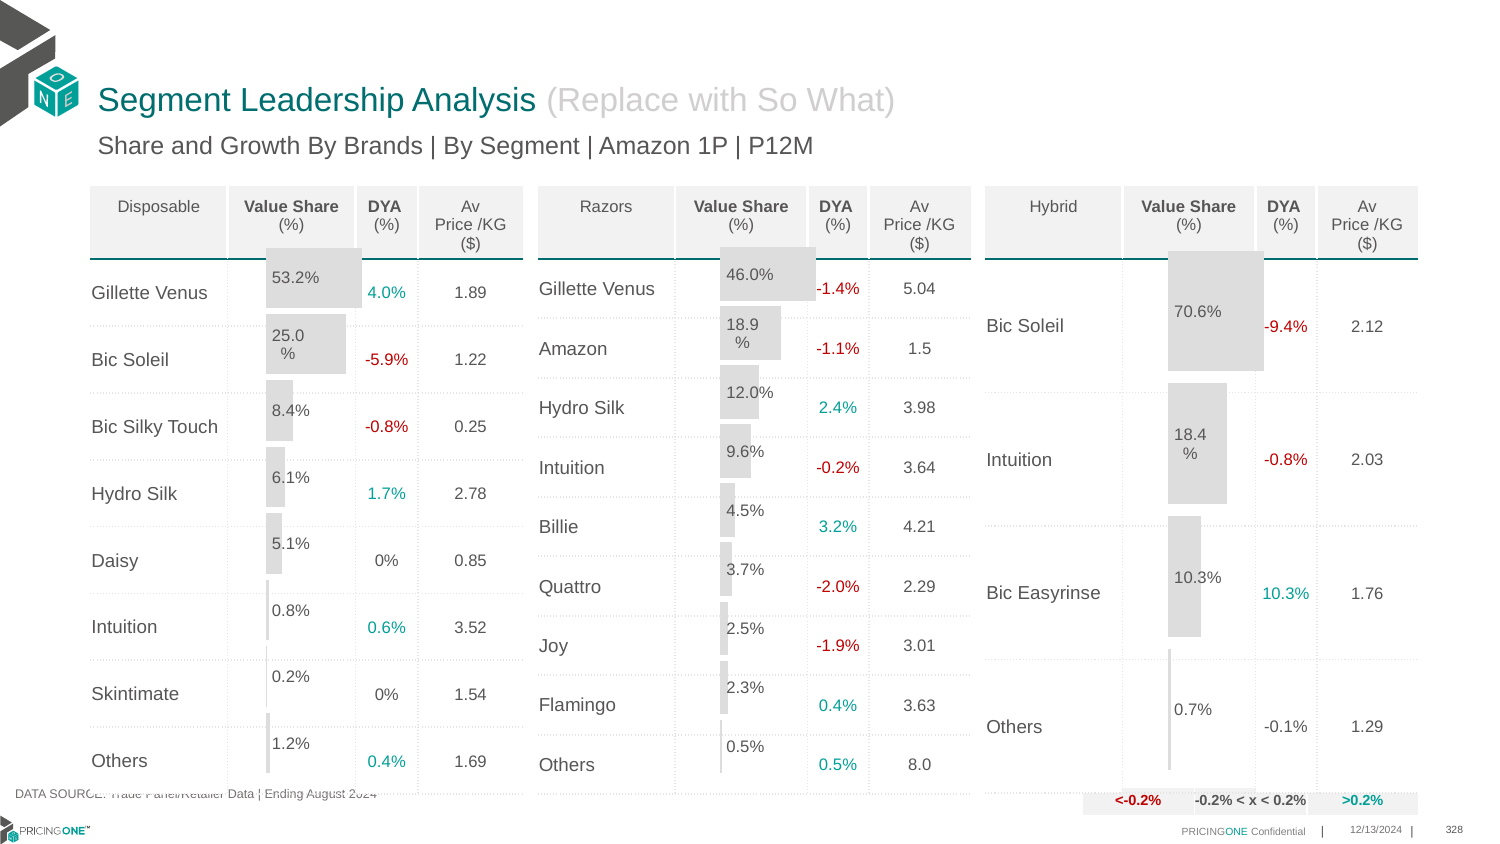

# Segment Leadership Analysis (Replace with So What)
Share and Growth By Brands | By Segment | Amazon 1P | P12M
| Razors | Value Share (%) | DYA (%) | Av Price /KG ($) |
| --- | --- | --- | --- |
| Gillette Venus |  | -1.4% | 5.04 |
| Amazon |  | -1.1% | 1.5 |
| Hydro Silk |  | 2.4% | 3.98 |
| Intuition |  | -0.2% | 3.64 |
| Billie |  | 3.2% | 4.21 |
| Quattro |  | -2.0% | 2.29 |
| Joy |  | -1.9% | 3.01 |
| Flamingo |  | 0.4% | 3.63 |
| Others |  | 0.5% | 8.0 |
| Disposable | Value Share (%) | DYA (%) | Av Price /KG ($) |
| --- | --- | --- | --- |
| Gillette Venus |  | 4.0% | 1.89 |
| Bic Soleil |  | -5.9% | 1.22 |
| Bic Silky Touch |  | -0.8% | 0.25 |
| Hydro Silk |  | 1.7% | 2.78 |
| Daisy |  | 0% | 0.85 |
| Intuition |  | 0.6% | 3.52 |
| Skintimate |  | 0% | 1.54 |
| Others |  | 0.4% | 1.69 |
| Hybrid | Value Share (%) | DYA (%) | Av Price /KG ($) |
| --- | --- | --- | --- |
| Bic Soleil |  | -9.4% | 2.12 |
| Intuition |  | -0.8% | 2.03 |
| Bic Easyrinse |  | 10.3% | 1.76 |
| Others |  | -0.1% | 1.29 |

### Chart

| Category | Amazon 1P | Disposable |
|---|---|
|  | 0.5323399884900306 |

### Chart

| Category | Amazon 1P | Razors |
|---|---|
|  | 0.45966283760980187 |

### Chart

| Category | Amazon 1P | Hybrid |
|---|---|
|  | 0.7062833627734534 |
DATA SOURCE: Trade Panel/Retailer Data | Ending August 2024
| <-0.2% | -0.2% < x < 0.2% | >0.2% |
| --- | --- | --- |

12/13/2024
328